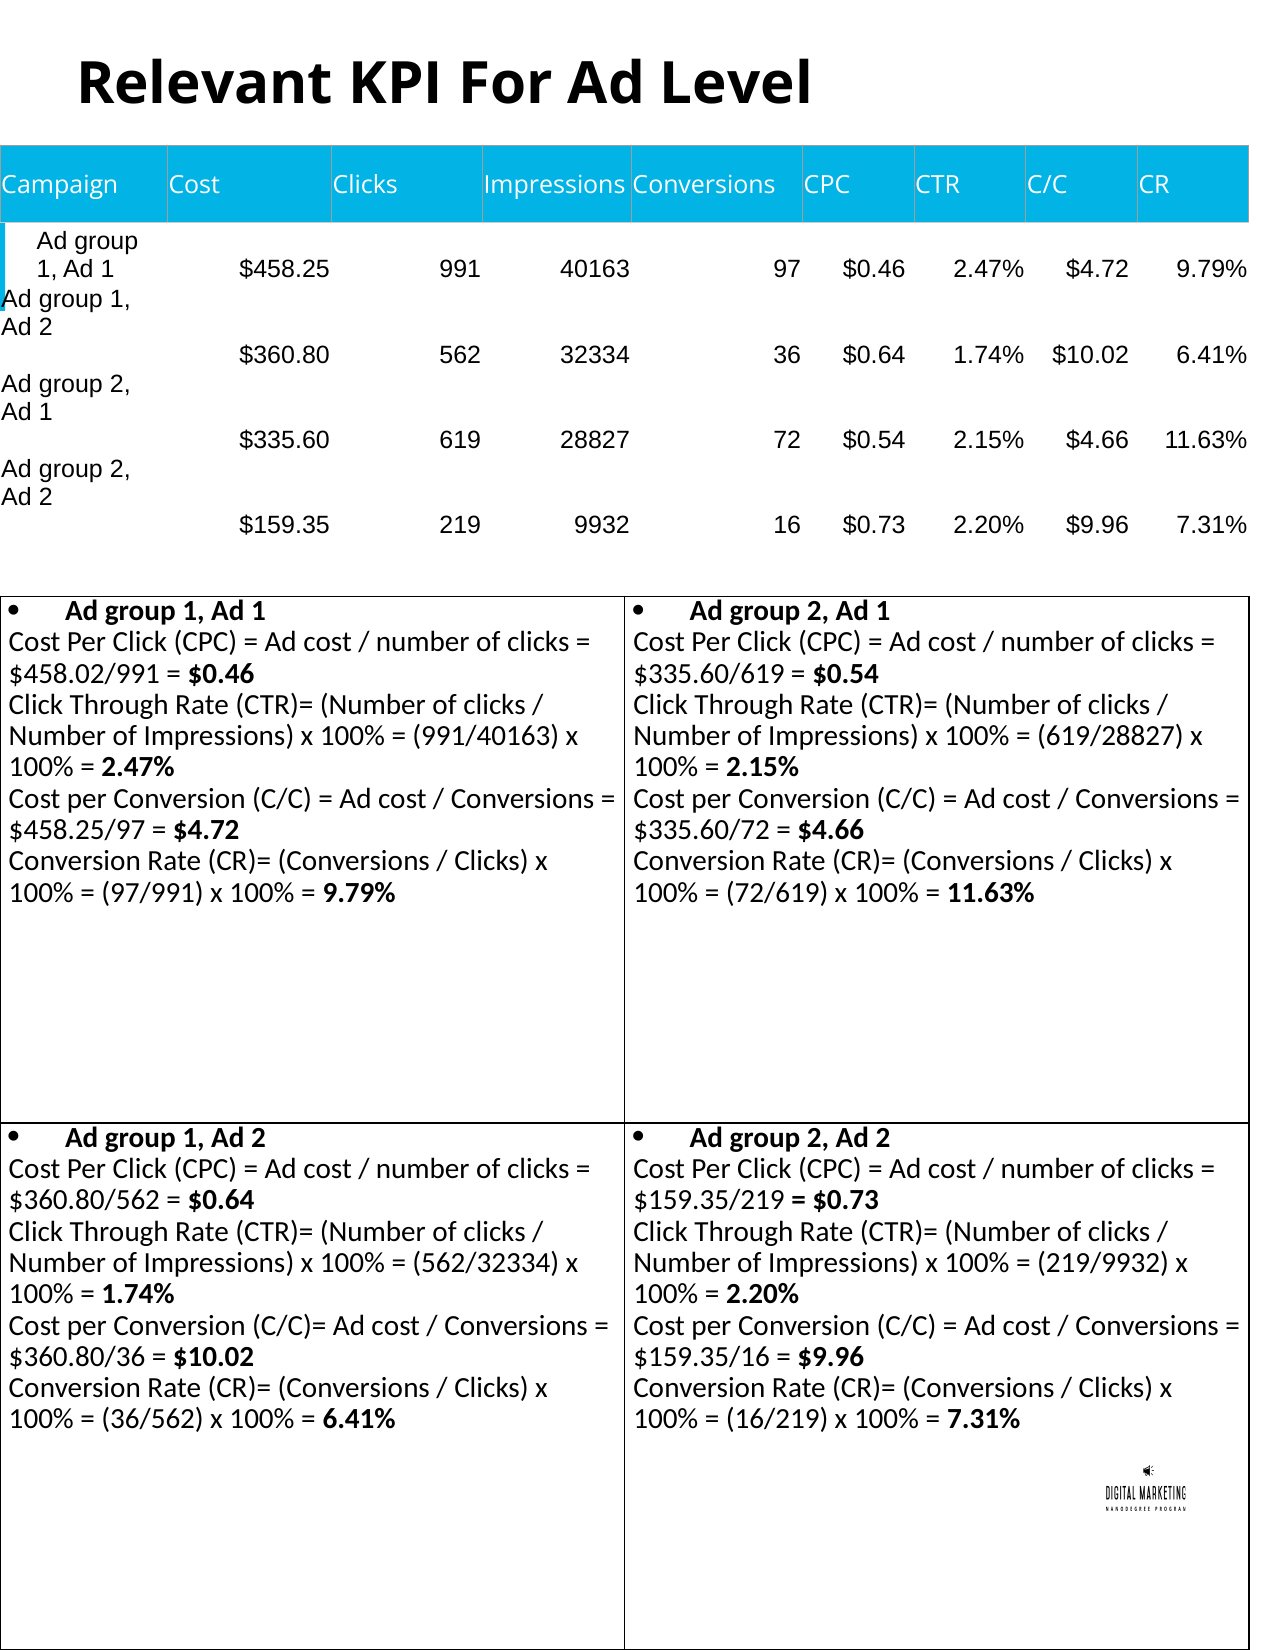

# Relevant KPI For Ad Level
| Campaign | Cost | Clicks | Impressions | Conversions | CPC | CTR | C/C | CR |
| --- | --- | --- | --- | --- | --- | --- | --- | --- |
| Ad group 1, Ad 1 | $458.25 | 991 | 40163 | 97 | $0.46 | 2.47% | $4.72 | 9.79% |
| Ad group 1, Ad 2 | $360.80 | 562 | 32334 | 36 | $0.64 | 1.74% | $10.02 | 6.41% |
| Ad group 2, Ad 1 | $335.60 | 619 | 28827 | 72 | $0.54 | 2.15% | $4.66 | 11.63% |
| Ad group 2, Ad 2 | $159.35 | 219 | 9932 | 16 | $0.73 | 2.20% | $9.96 | 7.31% |
| Ad group 1, Ad 1 Cost Per Click (CPC) = Ad cost / number of clicks = $458.02/991 = $0.46 Click Through Rate (CTR)= (Number of clicks / Number of Impressions) x 100% = (991/40163) x 100% = 2.47% Cost per Conversion (C/C) = Ad cost / Conversions = $458.25/97 = $4.72 Conversion Rate (CR)= (Conversions / Clicks) x 100% = (97/991) x 100% = 9.79% | Ad group 2, Ad 1 Cost Per Click (CPC) = Ad cost / number of clicks = $335.60/619 = $0.54 Click Through Rate (CTR)= (Number of clicks / Number of Impressions) x 100% = (619/28827) x 100% = 2.15% Cost per Conversion (C/C) = Ad cost / Conversions = $335.60/72 = $4.66 Conversion Rate (CR)= (Conversions / Clicks) x 100% = (72/619) x 100% = 11.63% |
| --- | --- |
| Ad group 1, Ad 2 Cost Per Click (CPC) = Ad cost / number of clicks = $360.80/562 = $0.64 Click Through Rate (CTR)= (Number of clicks / Number of Impressions) x 100% = (562/32334) x 100% = 1.74% Cost per Conversion (C/C)= Ad cost / Conversions = $360.80/36 = $10.02 Conversion Rate (CR)= (Conversions / Clicks) x 100% = (36/562) x 100% = 6.41% | Ad group 2, Ad 2 Cost Per Click (CPC) = Ad cost / number of clicks = $159.35/219 = $0.73 Click Through Rate (CTR)= (Number of clicks / Number of Impressions) x 100% = (219/9932) x 100% = 2.20% Cost per Conversion (C/C) = Ad cost / Conversions = $159.35/16 = $9.96 Conversion Rate (CR)= (Conversions / Clicks) x 100% = (16/219) x 100% = 7.31% |